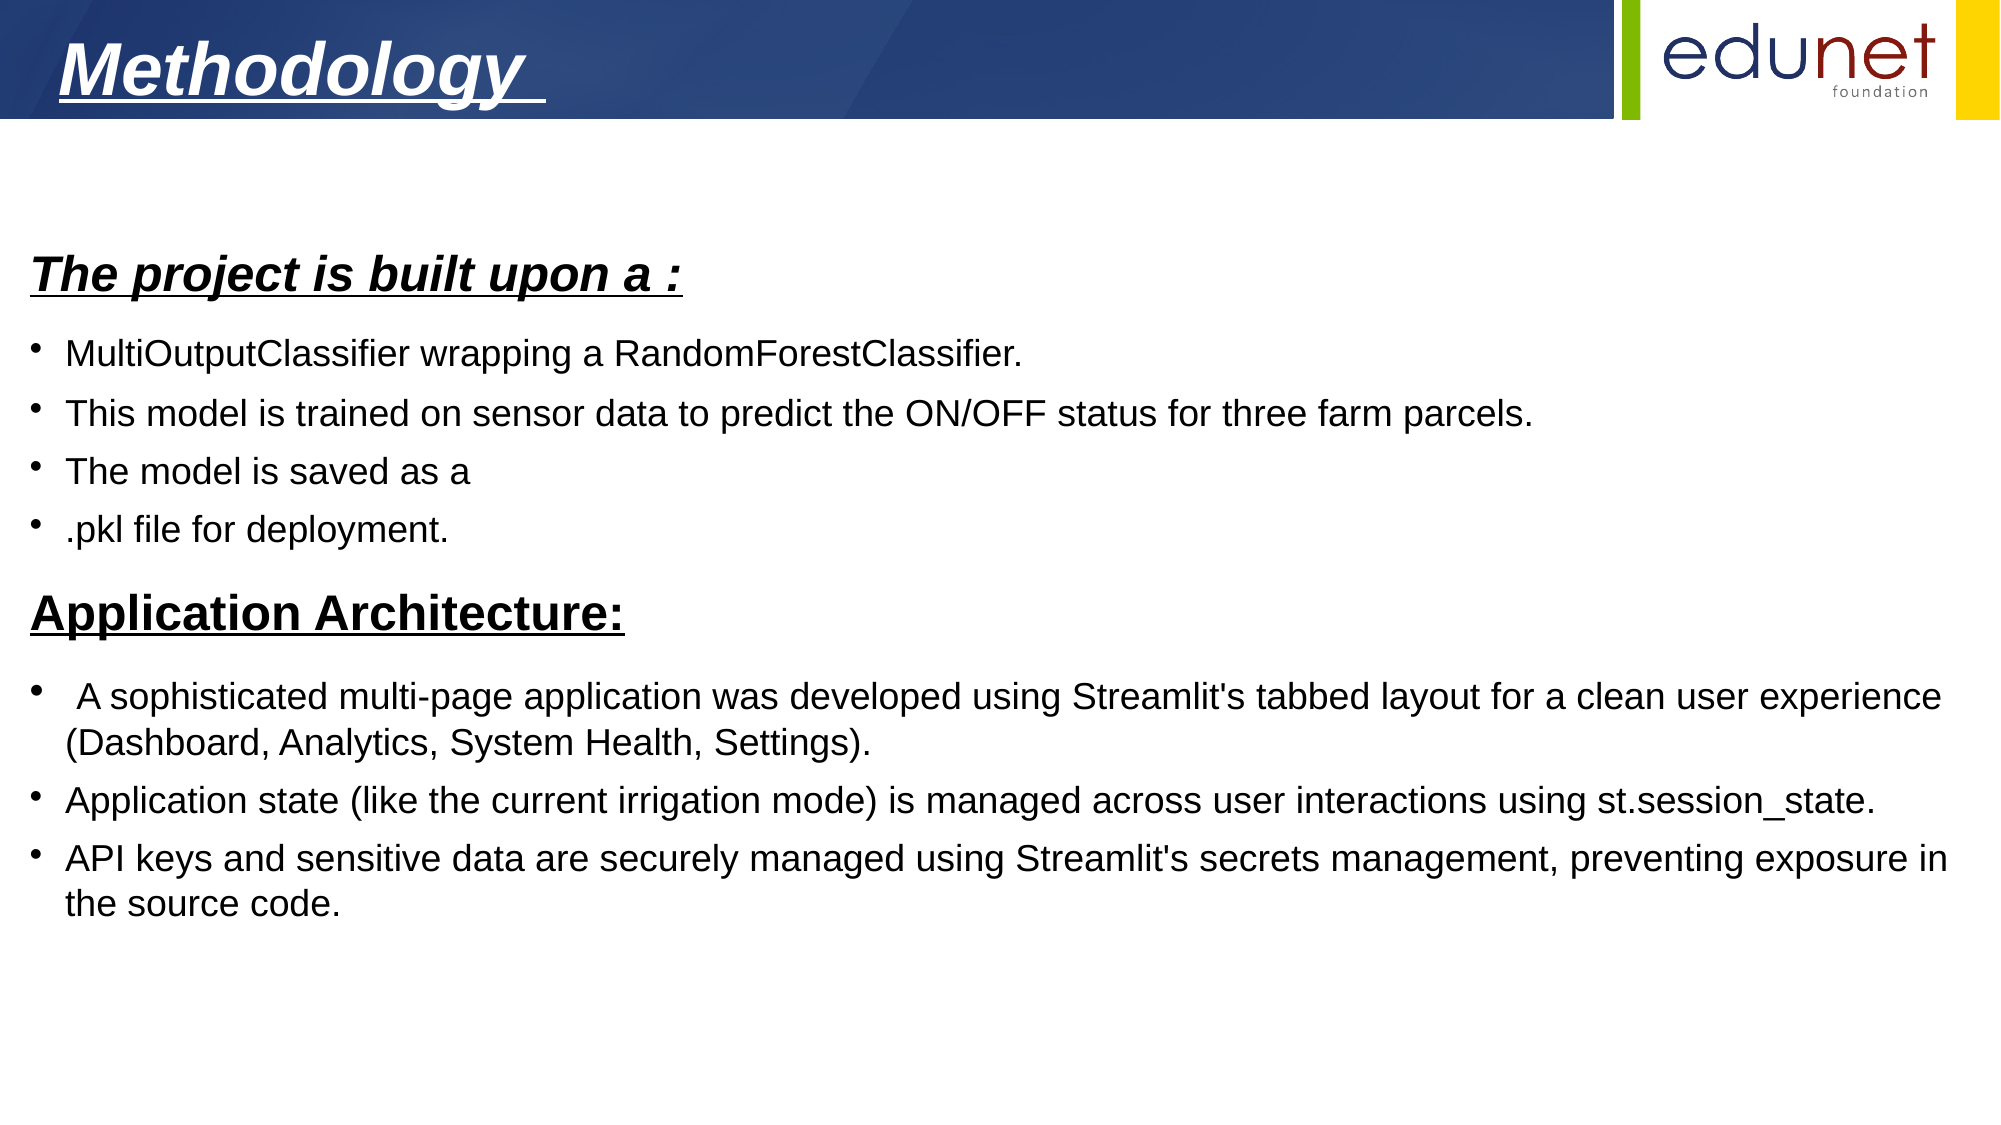

Methodology
# The project is built upon a :
MultiOutputClassifier wrapping a RandomForestClassifier.
This model is trained on sensor data to predict the ON/OFF status for three farm parcels.
The model is saved as a
.pkl file for deployment.
Application Architecture:
 A sophisticated multi-page application was developed using Streamlit's tabbed layout for a clean user experience (Dashboard, Analytics, System Health, Settings).
Application state (like the current irrigation mode) is managed across user interactions using st.session_state.
API keys and sensitive data are securely managed using Streamlit's secrets management, preventing exposure in the source code.